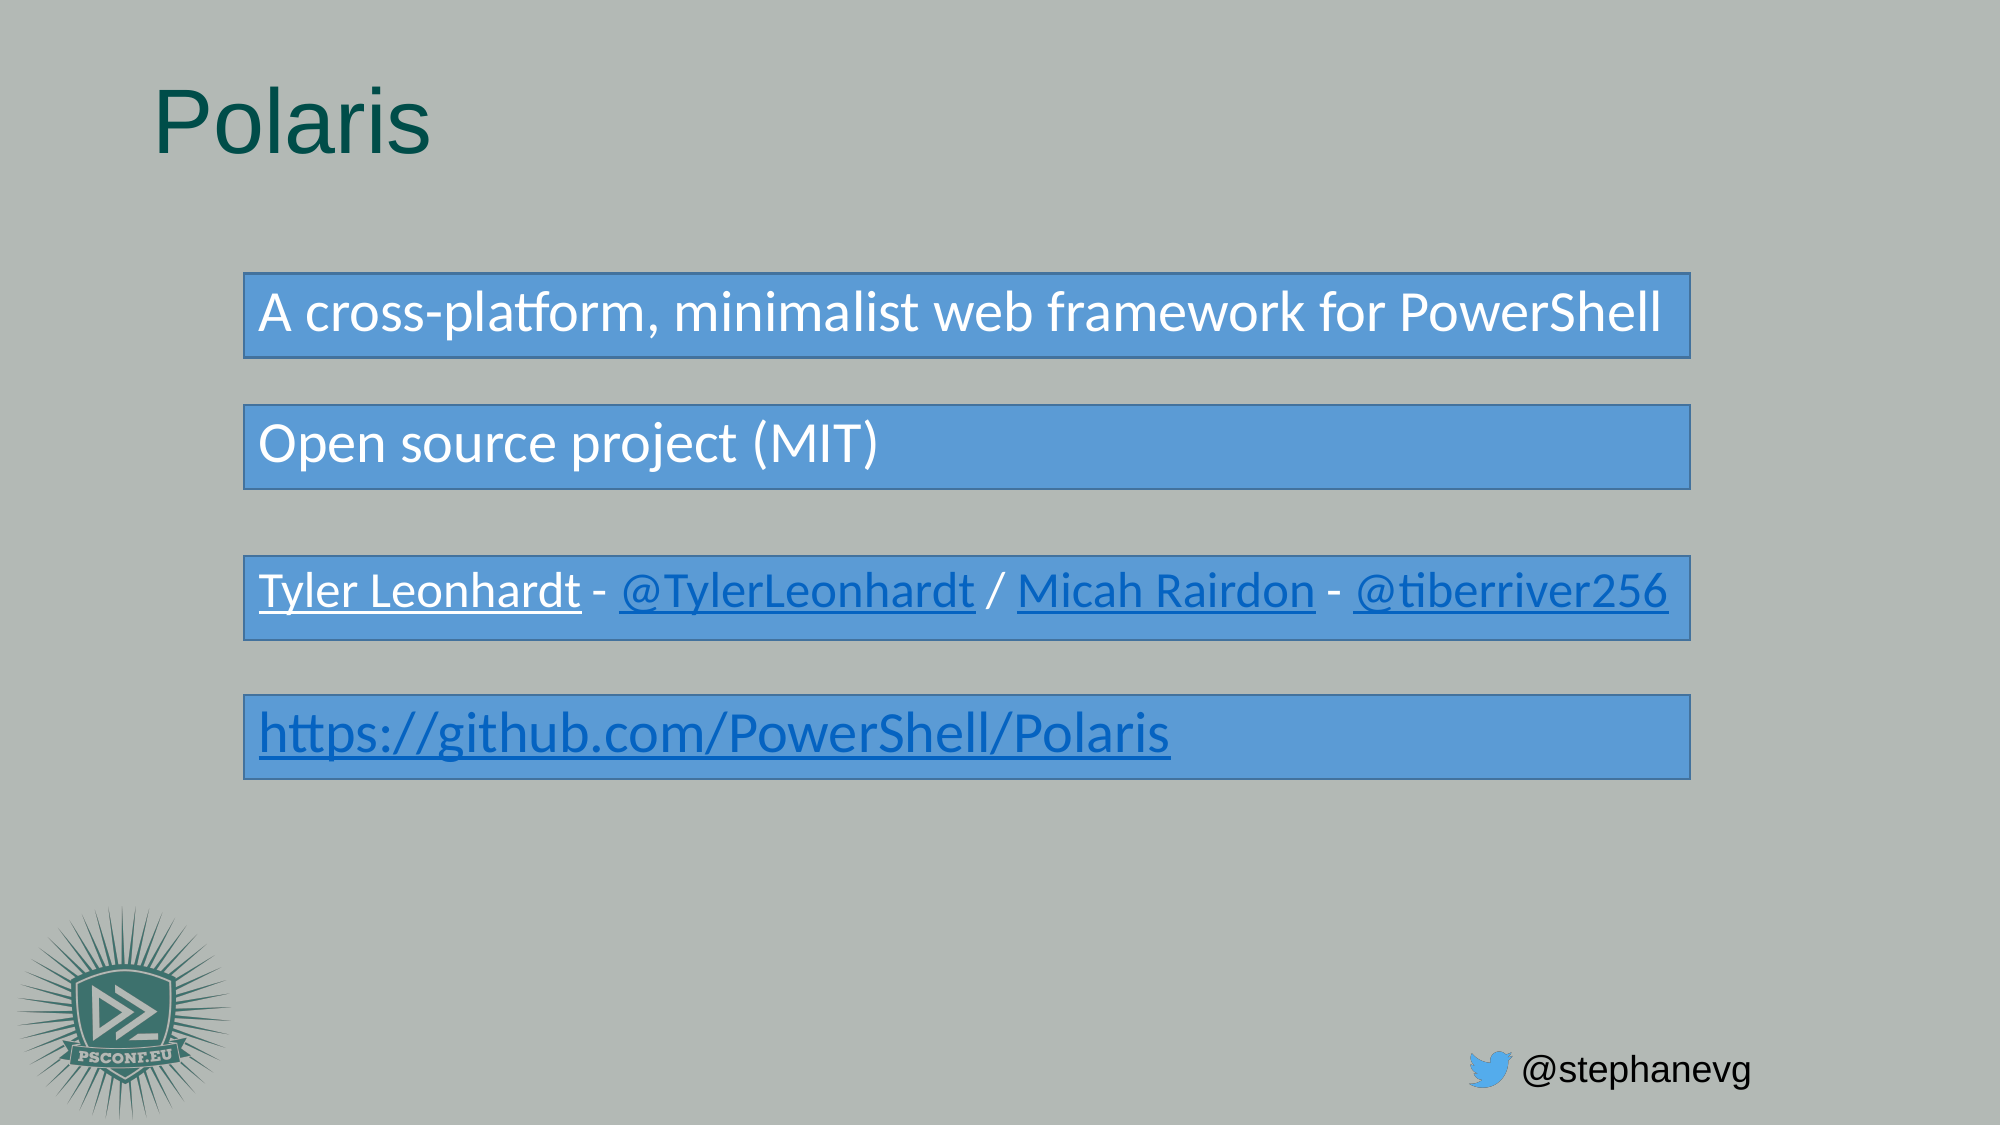

# Polaris
A cross-platform, minimalist web framework for PowerShell
Open source project (MIT)
Tyler Leonhardt - @TylerLeonhardt / Micah Rairdon - @tiberriver256
https://github.com/PowerShell/Polaris
@stephanevg